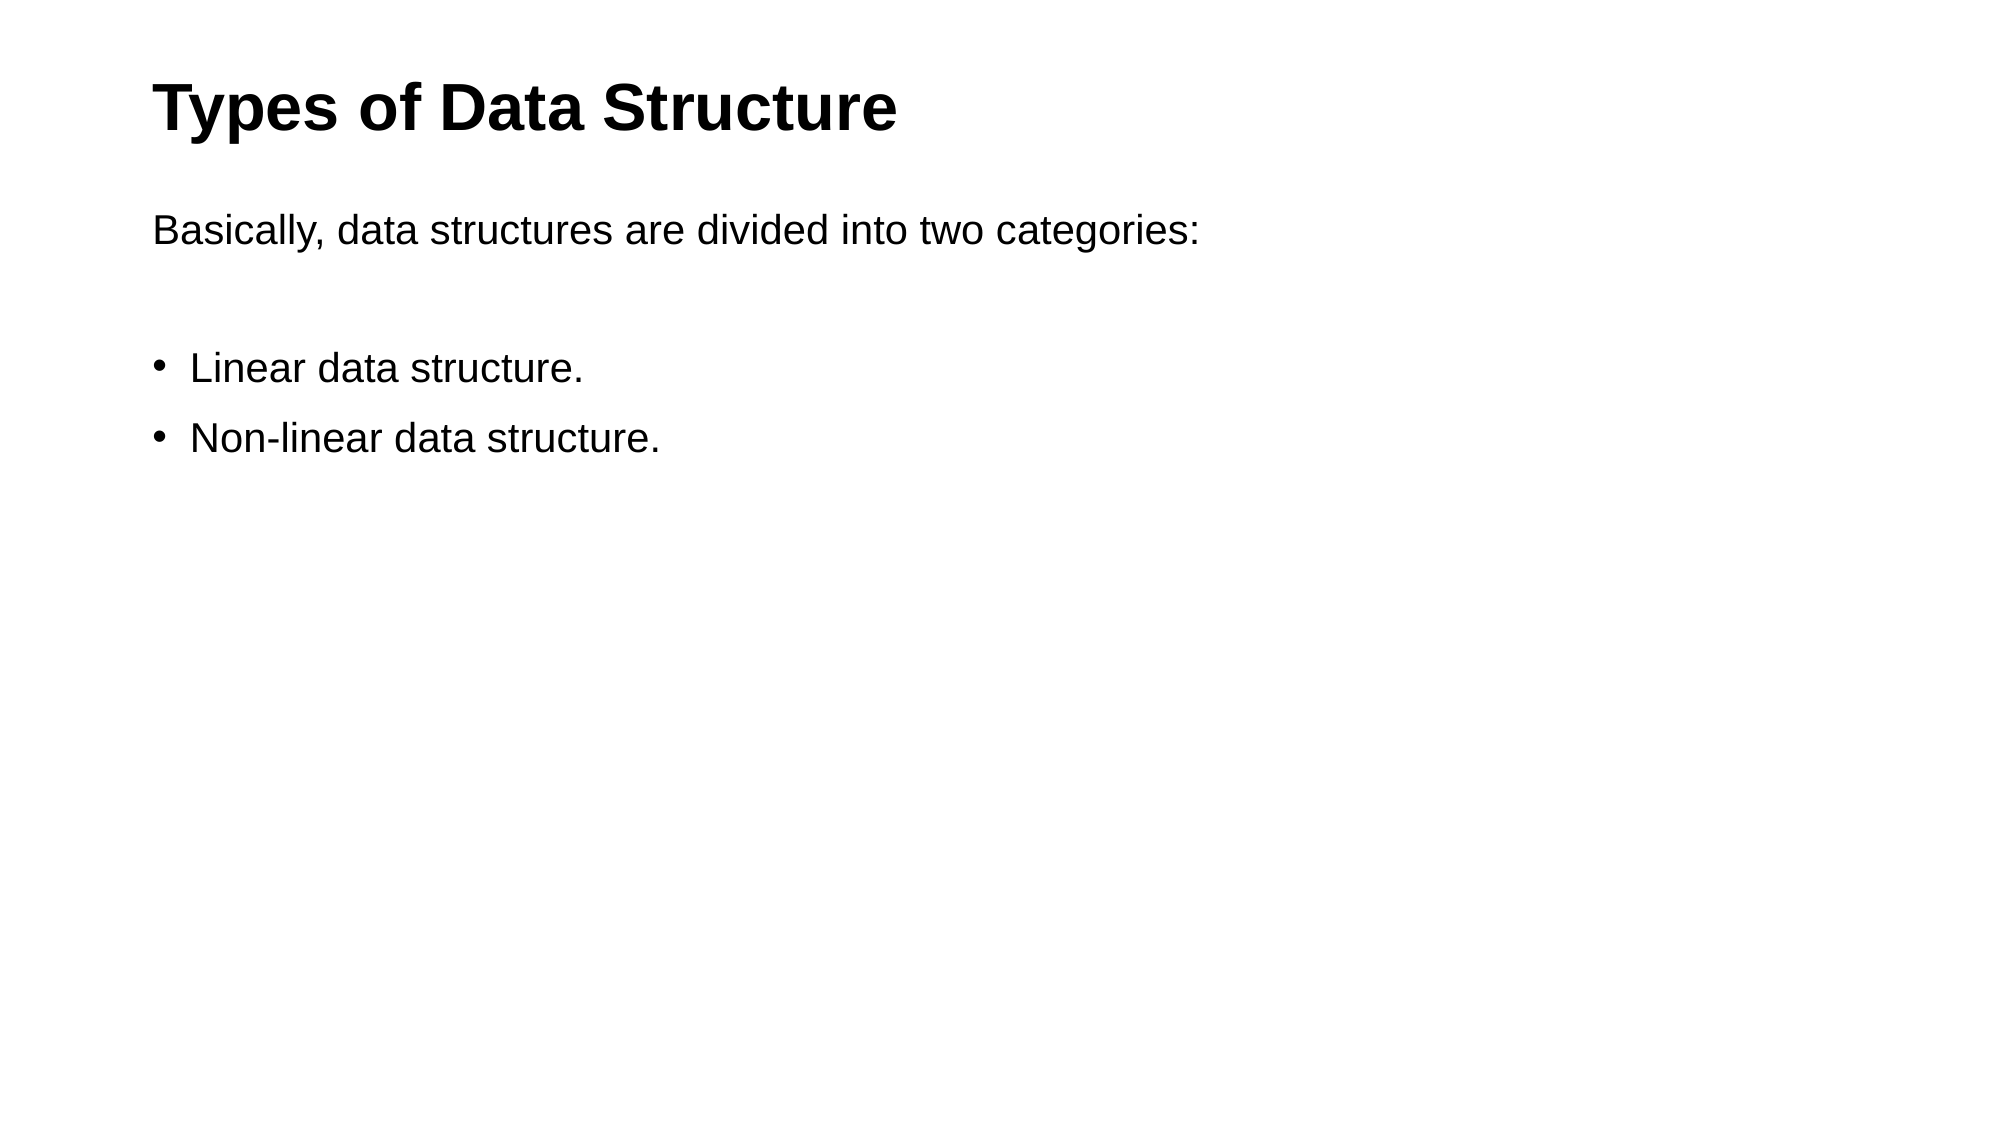

# Types of Data Structure
Basically, data structures are divided into two categories:

Linear data structure.
Non-linear data structure.